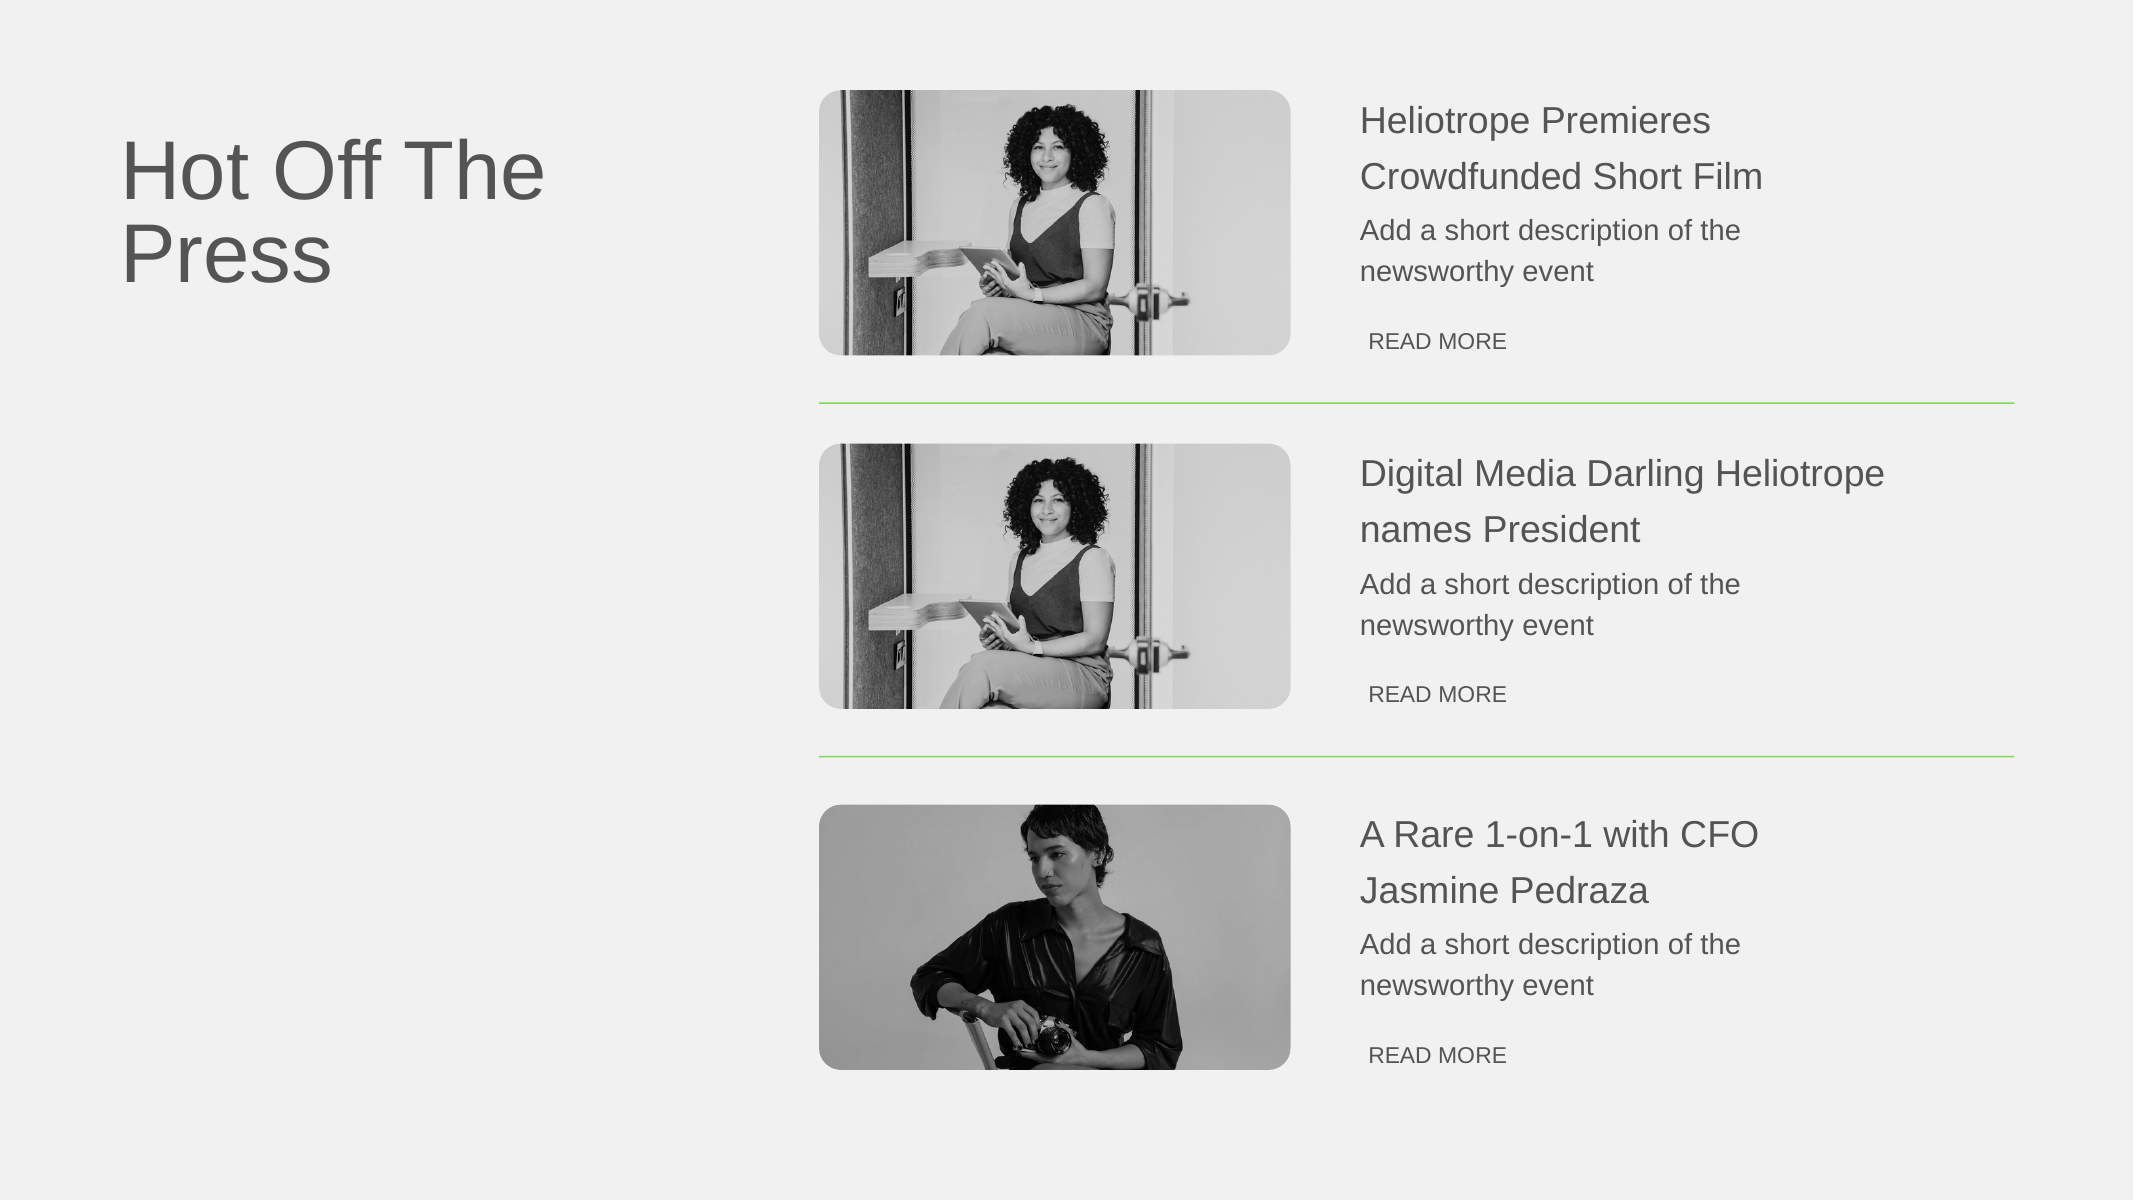

Heliotrope Premieres Crowdfunded Short Film
Add a short description of the newsworthy event
Hot Off The Press

READ MORE

Digital Media Darling Heliotrope names President
Add a short description of the newsworthy event

READ MORE

A Rare 1-on-1 with CFO Jasmine Pedraza
Add a short description of the newsworthy event

READ MORE